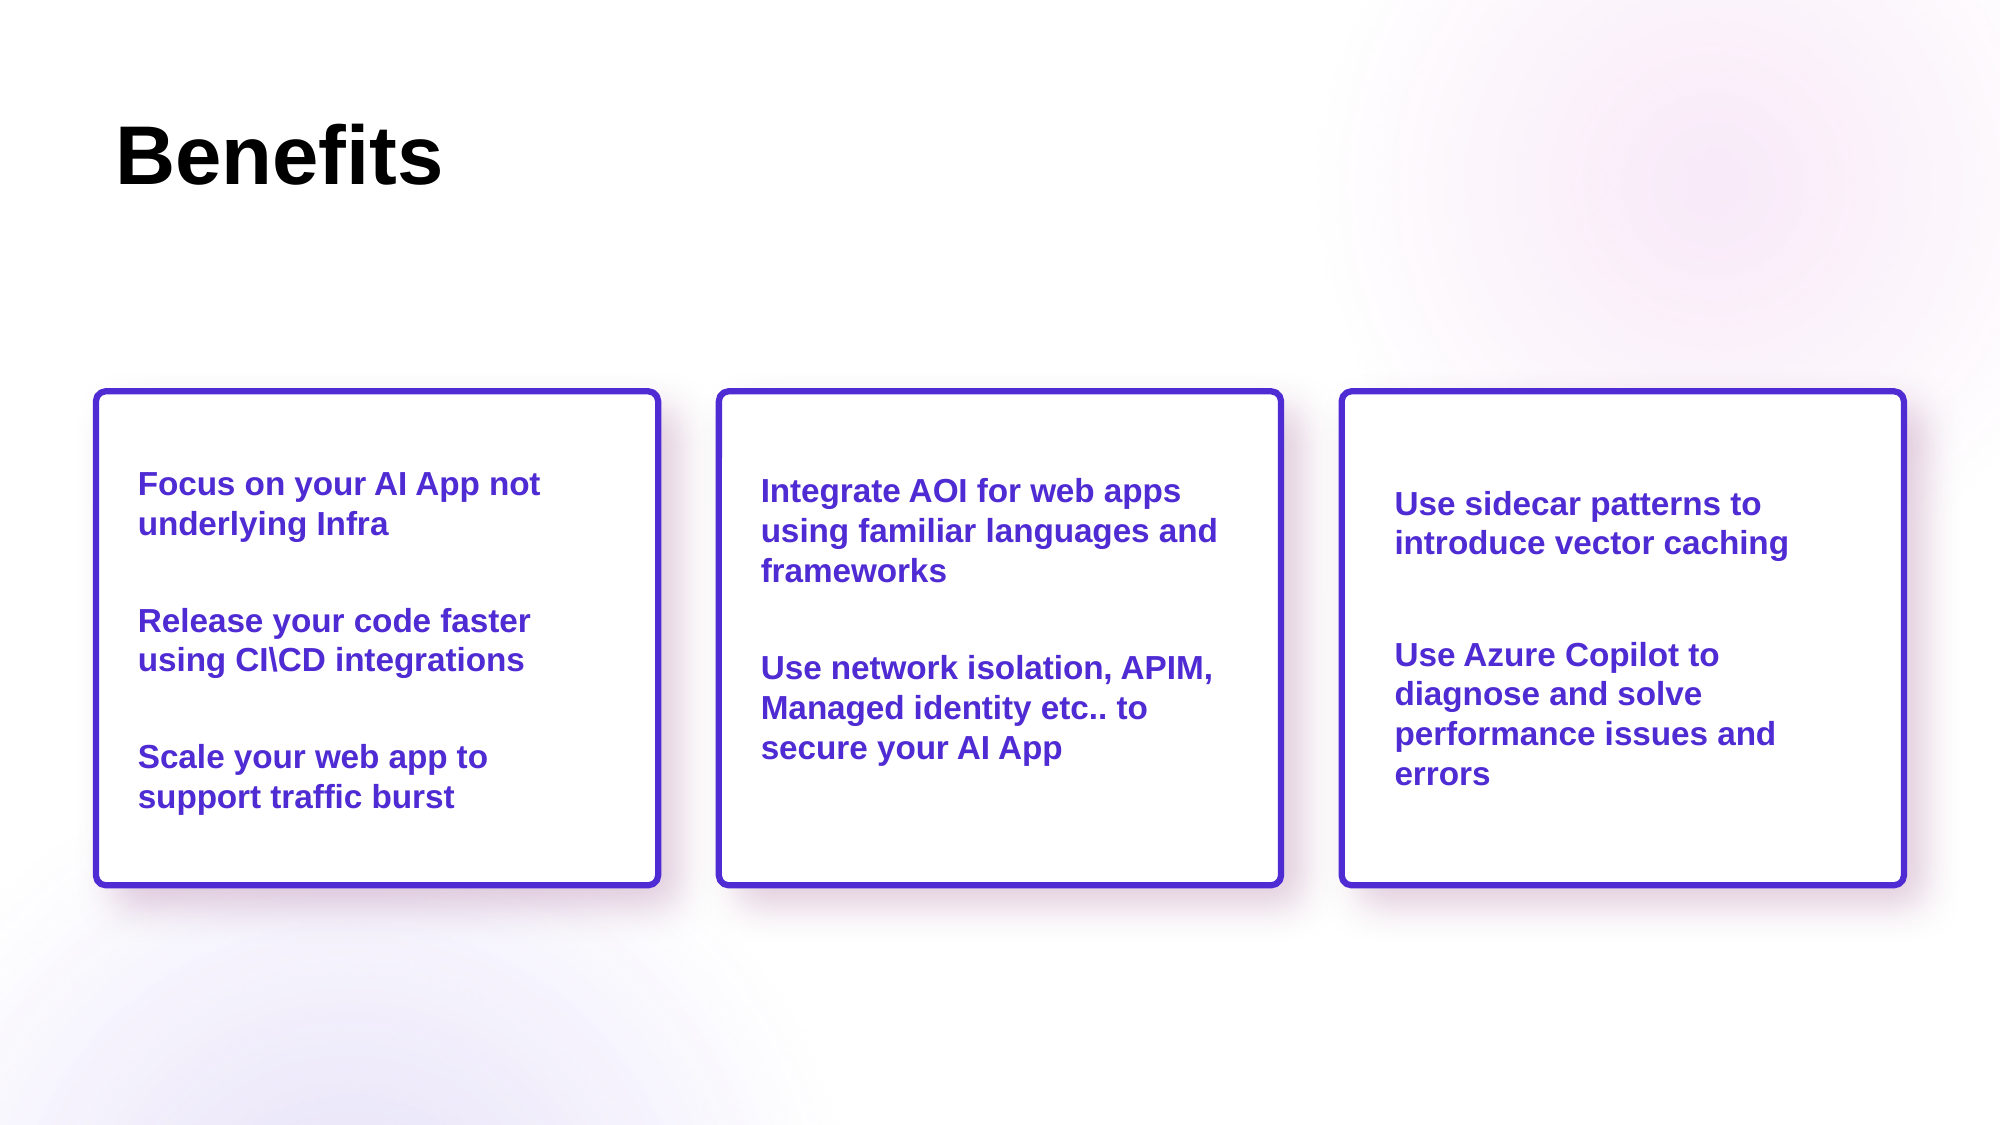

Benefits
Focus on your AI App not underlying Infra
Integrate AOI for web apps using familiar languages and frameworks
Use sidecar patterns to introduce vector caching
Release your code faster using CI\CD integrations
Use Azure Copilot to diagnose and solve performance issues and errors
Use network isolation, APIM, Managed identity etc.. to secure your AI App
Scale your web app to support traffic burst